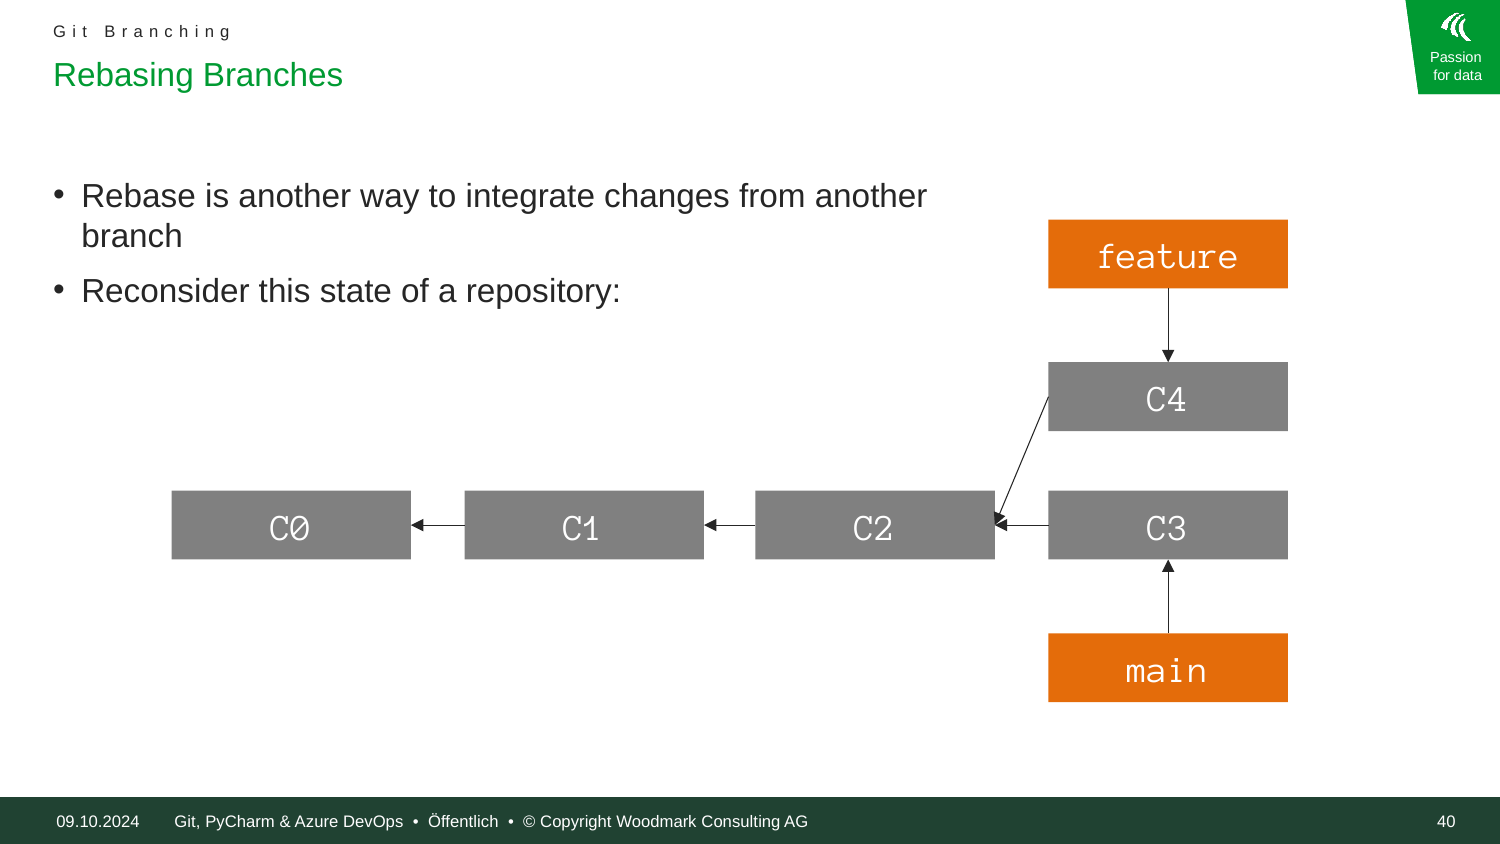

Git Branching
# Rebasing Branches
Rebase is another way to integrate changes from another branch
Reconsider this state of a repository:
feature
C4
C3
C1
C0
C2
main

09.10.2024
Git, PyCharm & Azure DevOps  •  Öffentlich  •  © Copyright Woodmark Consulting AG
40